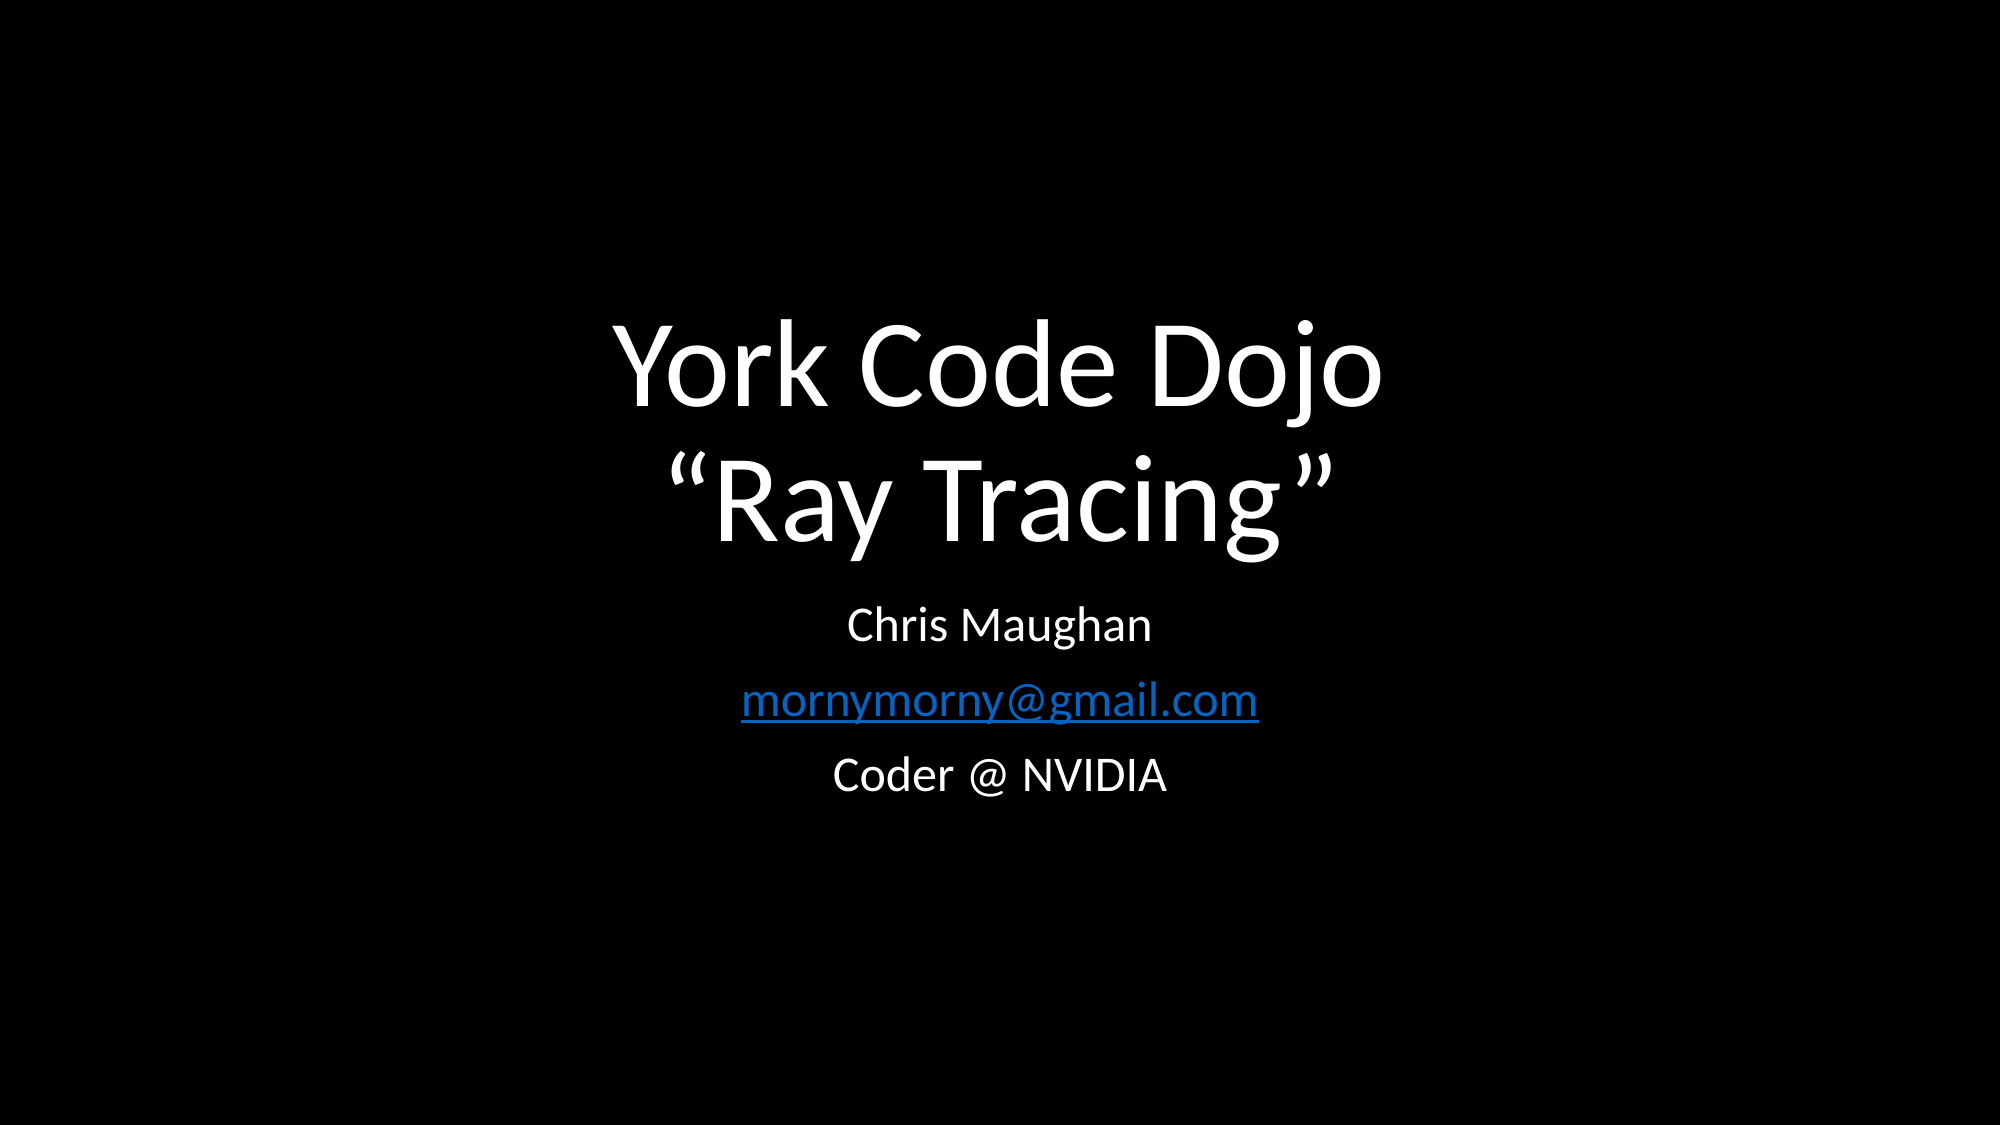

# York Code Dojo “Ray Tracing”
Chris Maughan
mornymorny@gmail.com
Coder @ NVIDIA